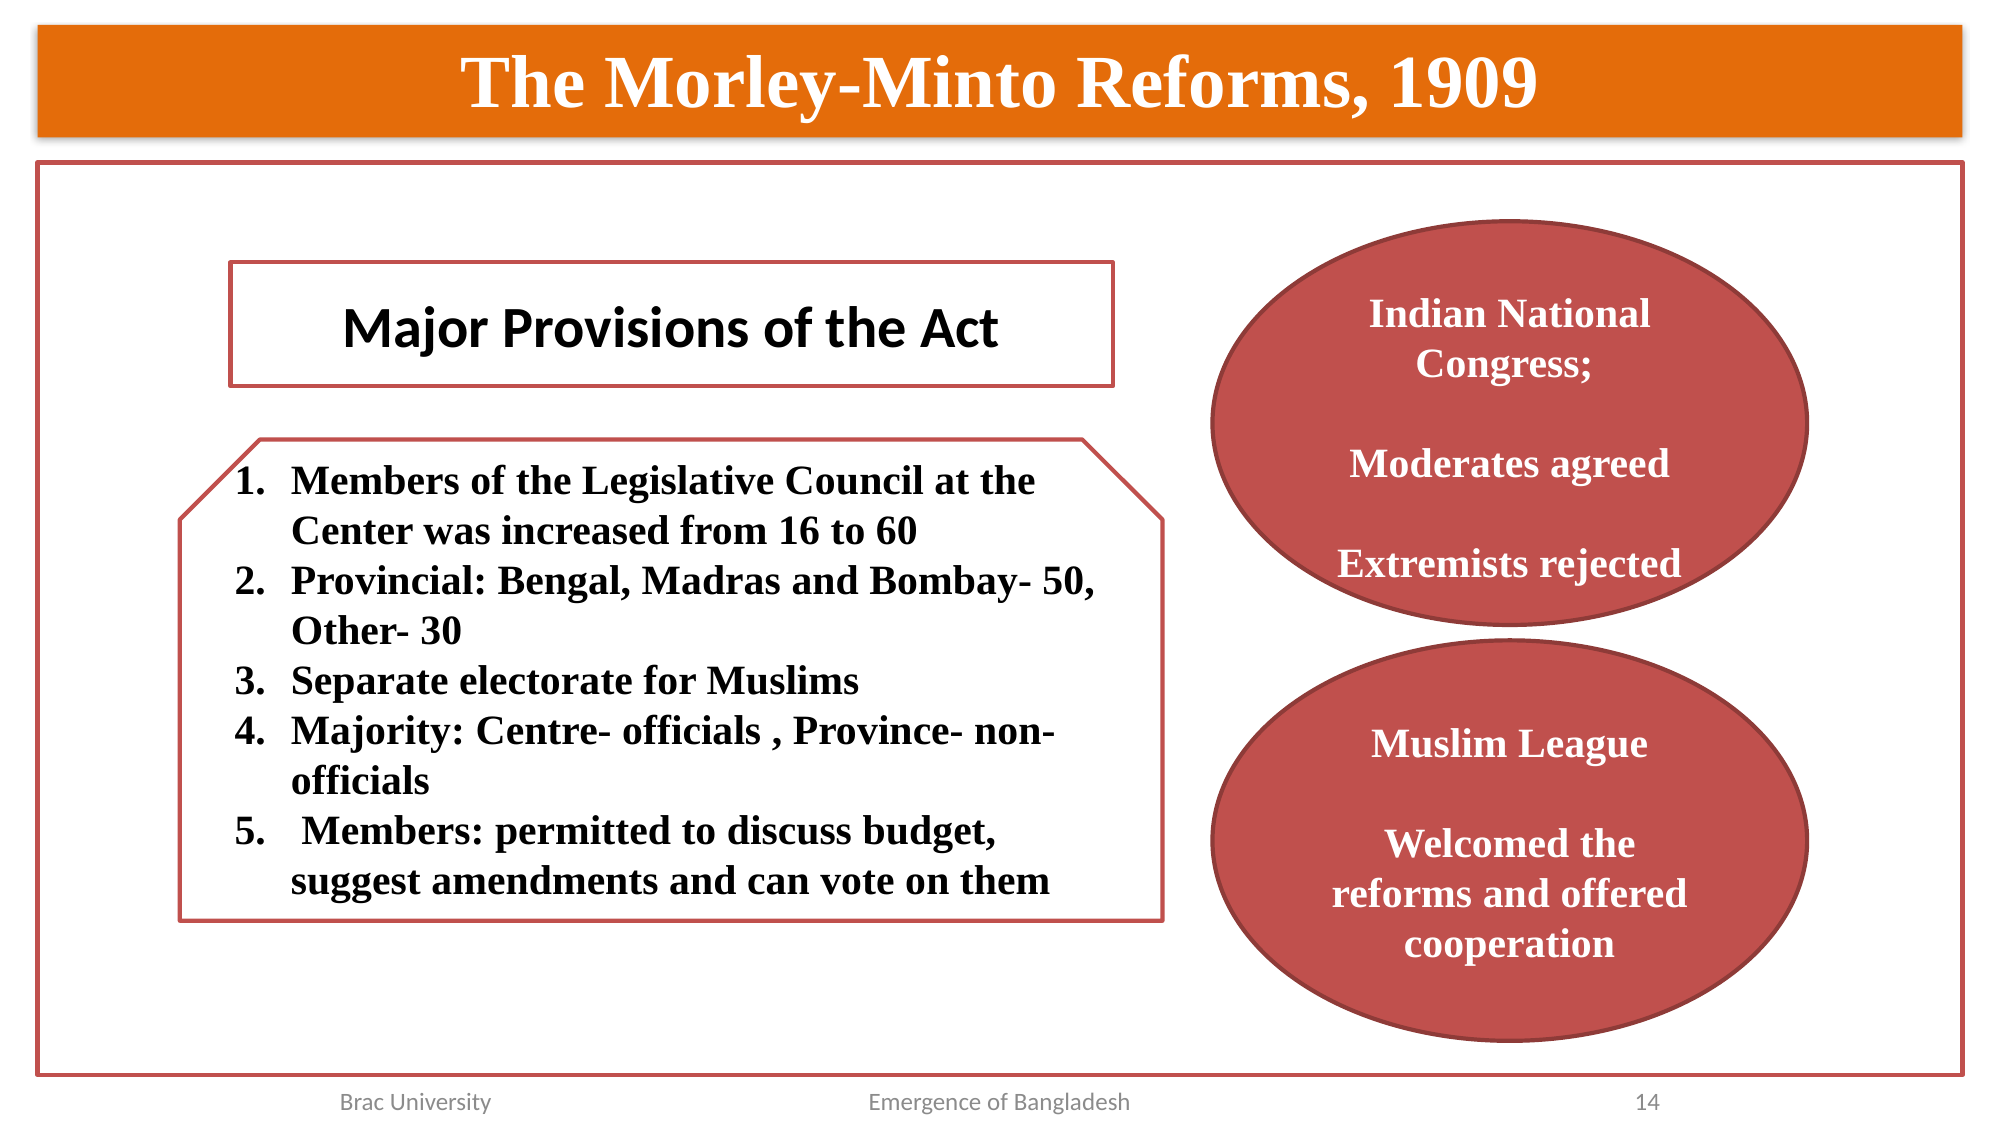

The Morley-Minto Reforms, 1909

Indian National Congress;

Moderates agreed

Extremists rejected
Major Provisions of the Act
Members of the Legislative Council at the Center was increased from 16 to 60
Provincial: Bengal, Madras and Bombay- 50, Other- 30
Separate electorate for Muslims
Majority: Centre- officials , Province- non-officials
 Members: permitted to discuss budget, suggest amendments and can vote on them

Muslim League

Welcomed the reforms and offered cooperation
Emergence of Bangladesh
14
Brac University